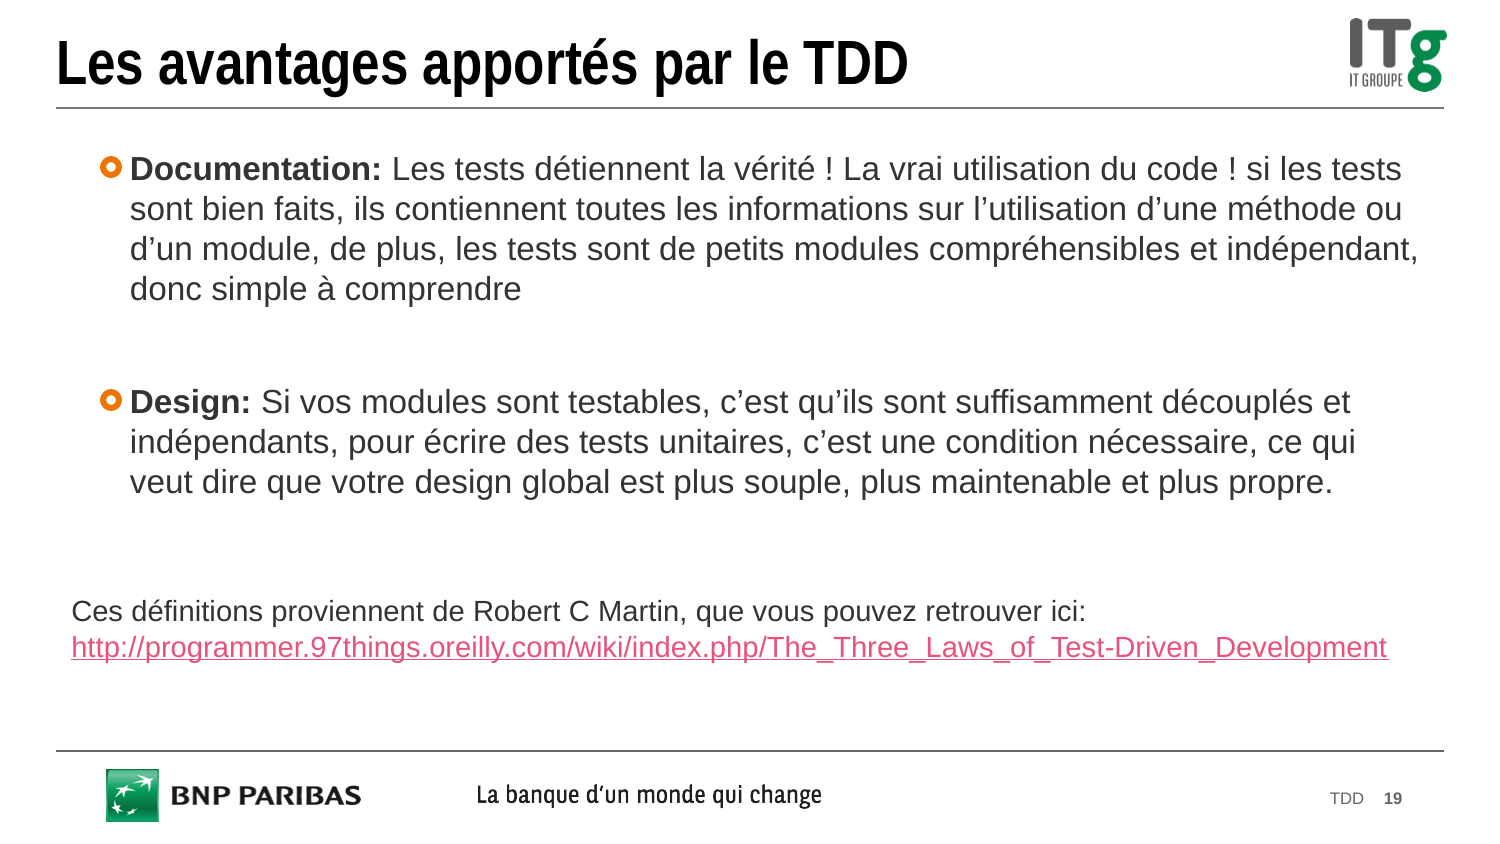

# Les avantages apportés par le TDD
Documentation: Les tests détiennent la vérité ! La vrai utilisation du code ! si les tests sont bien faits, ils contiennent toutes les informations sur l’utilisation d’une méthode ou d’un module, de plus, les tests sont de petits modules compréhensibles et indépendant, donc simple à comprendre

Design: Si vos modules sont testables, c’est qu’ils sont suffisamment découplés et indépendants, pour écrire des tests unitaires, c’est une condition nécessaire, ce qui veut dire que votre design global est plus souple, plus maintenable et plus propre.

Ces définitions proviennent de Robert C Martin, que vous pouvez retrouver ici: http://programmer.97things.oreilly.com/wiki/index.php/The_Three_Laws_of_Test-Driven_Development
TDD
19